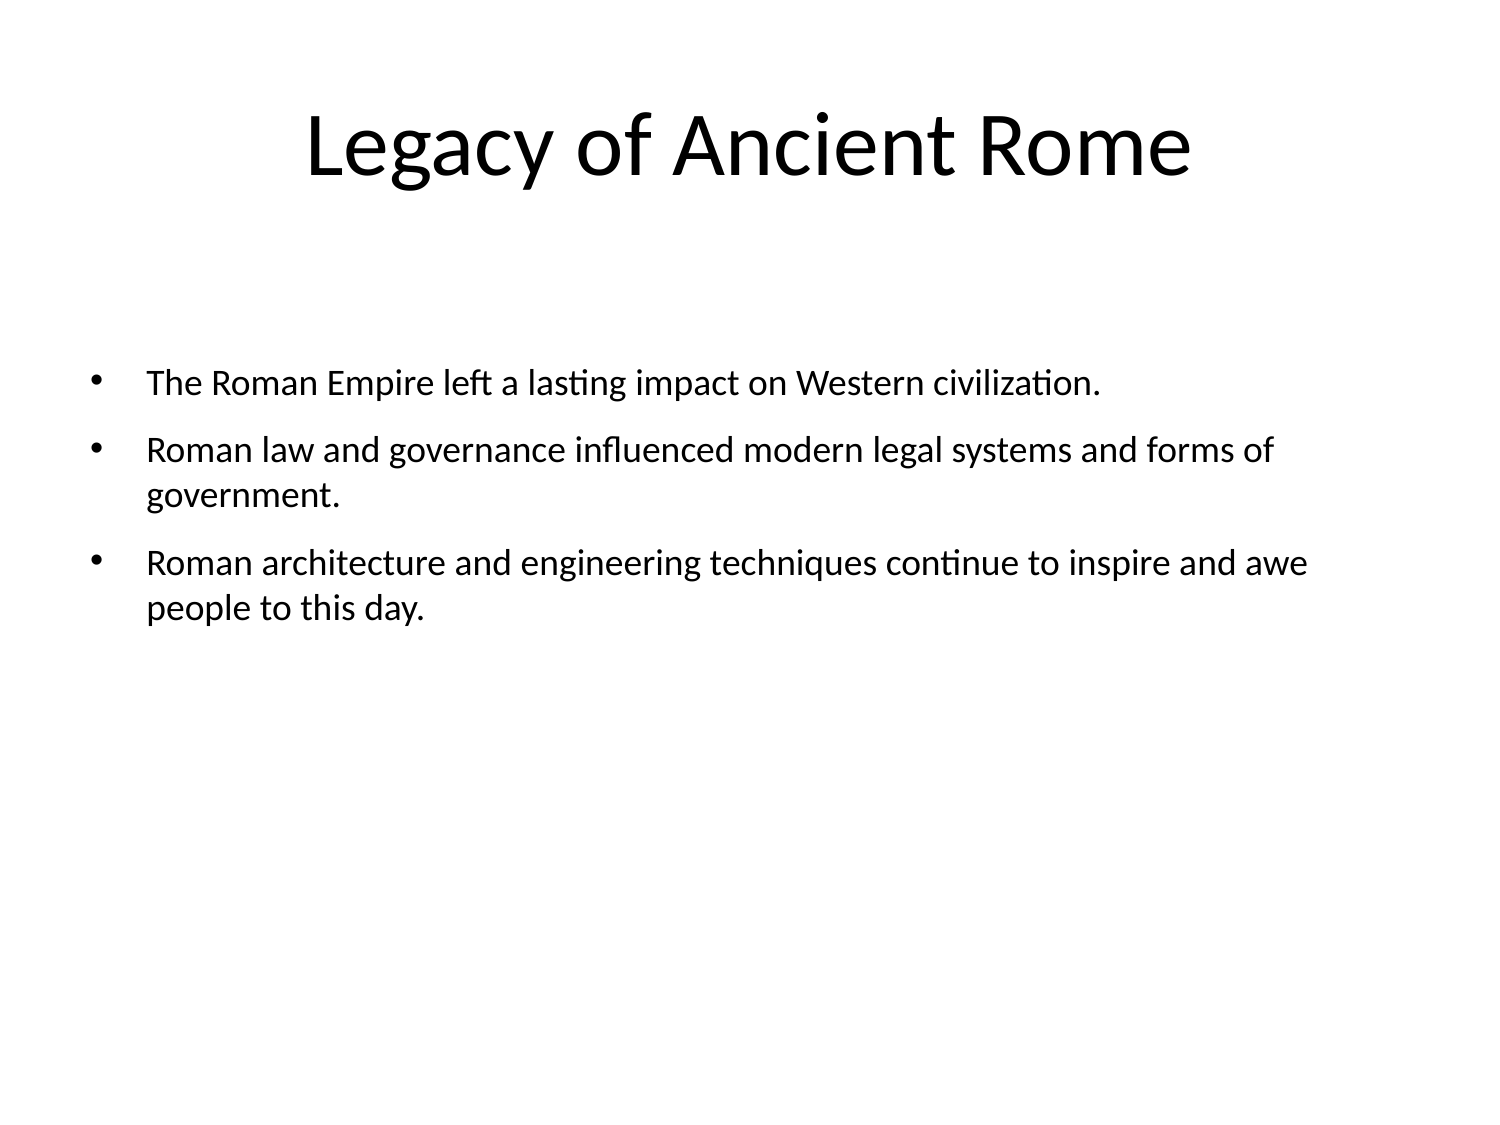

# Legacy of Ancient Rome

The Roman Empire left a lasting impact on Western civilization.
Roman law and governance influenced modern legal systems and forms of government.
Roman architecture and engineering techniques continue to inspire and awe people to this day.